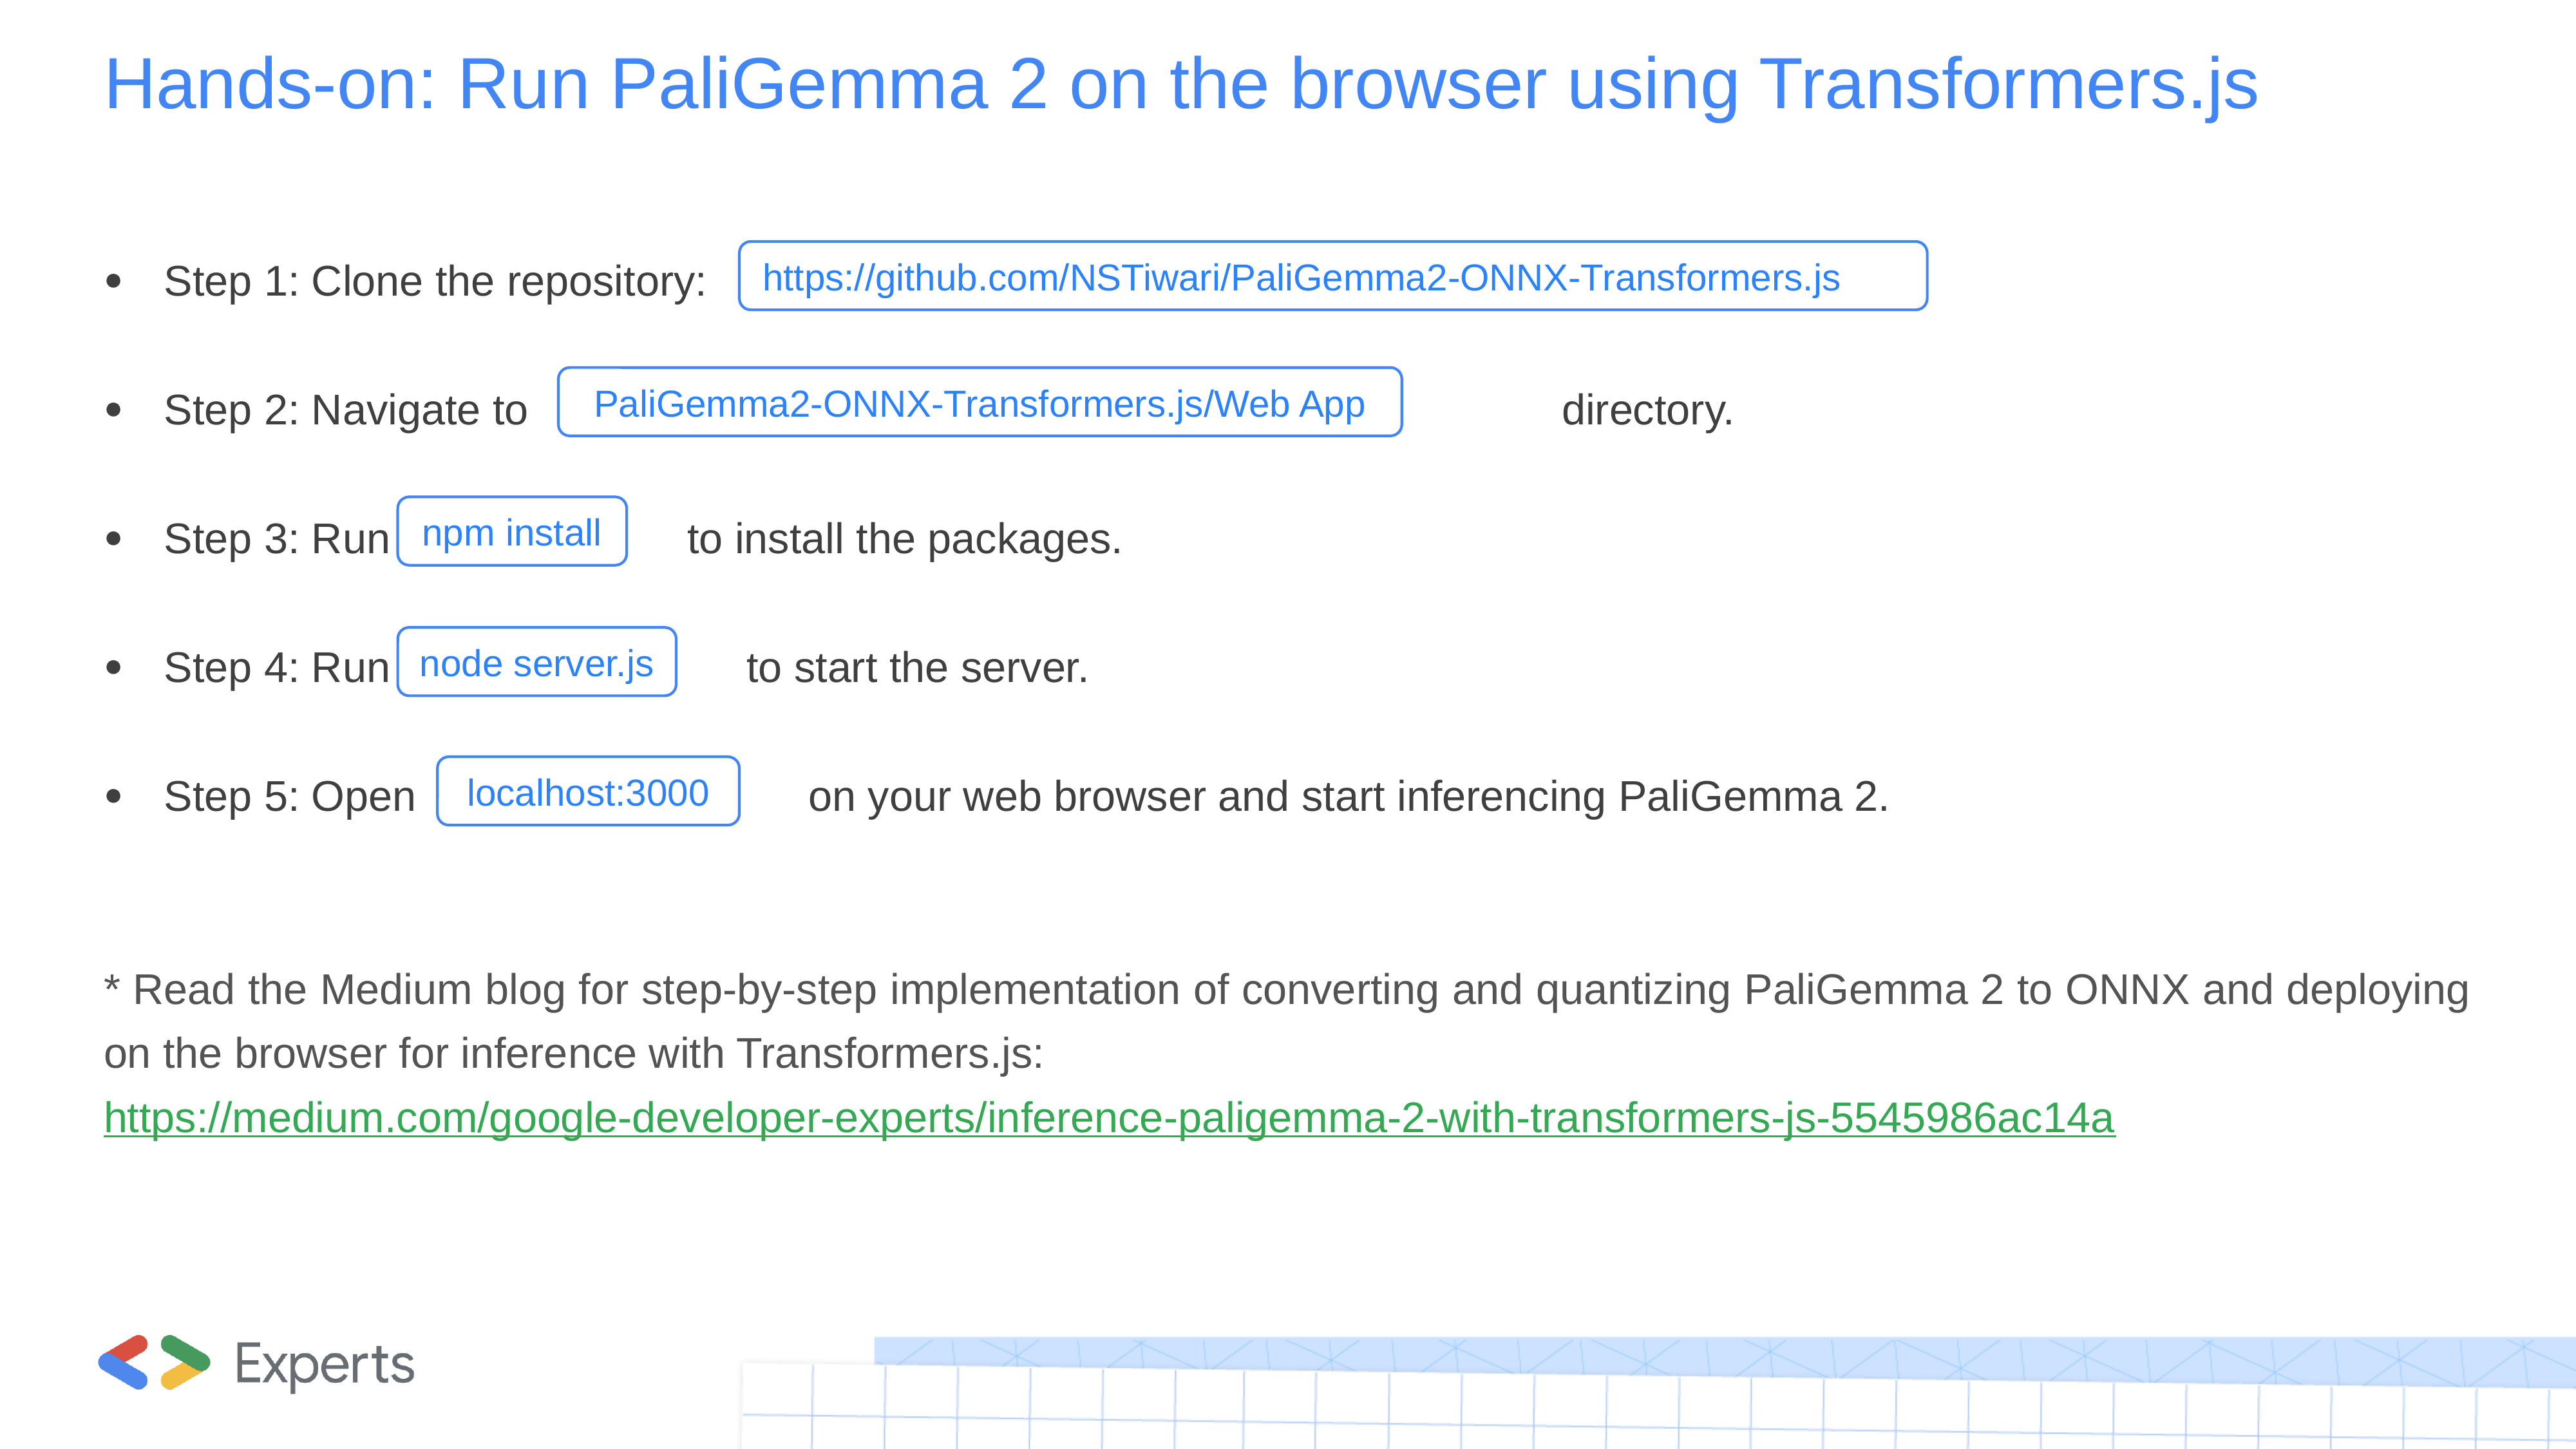

# Hands-on: Run PaliGemma 2 on the browser using Transformers.js
Step 1: Clone the repository:

Step 2: Navigate to                                                                                       directory.

Step 3: Run                         to install the packages.

Step 4: Run                              to start the server.

Step 5: Open                                 on your web browser and start inferencing PaliGemma 2.

* Read the Medium blog for step-by-step implementation of converting and quantizing PaliGemma 2 to ONNX and deploying on the browser for inference with Transformers.js:
https://medium.com/google-developer-experts/inference-paligemma-2-with-transformers-js-5545986ac14a

 https://github.com/NSTiwari/PaliGemma2-ONNX-Transformers.js
PaliGemma2-ONNX-Transformers.js/Web App
npm install
node server.js
localhost:3000